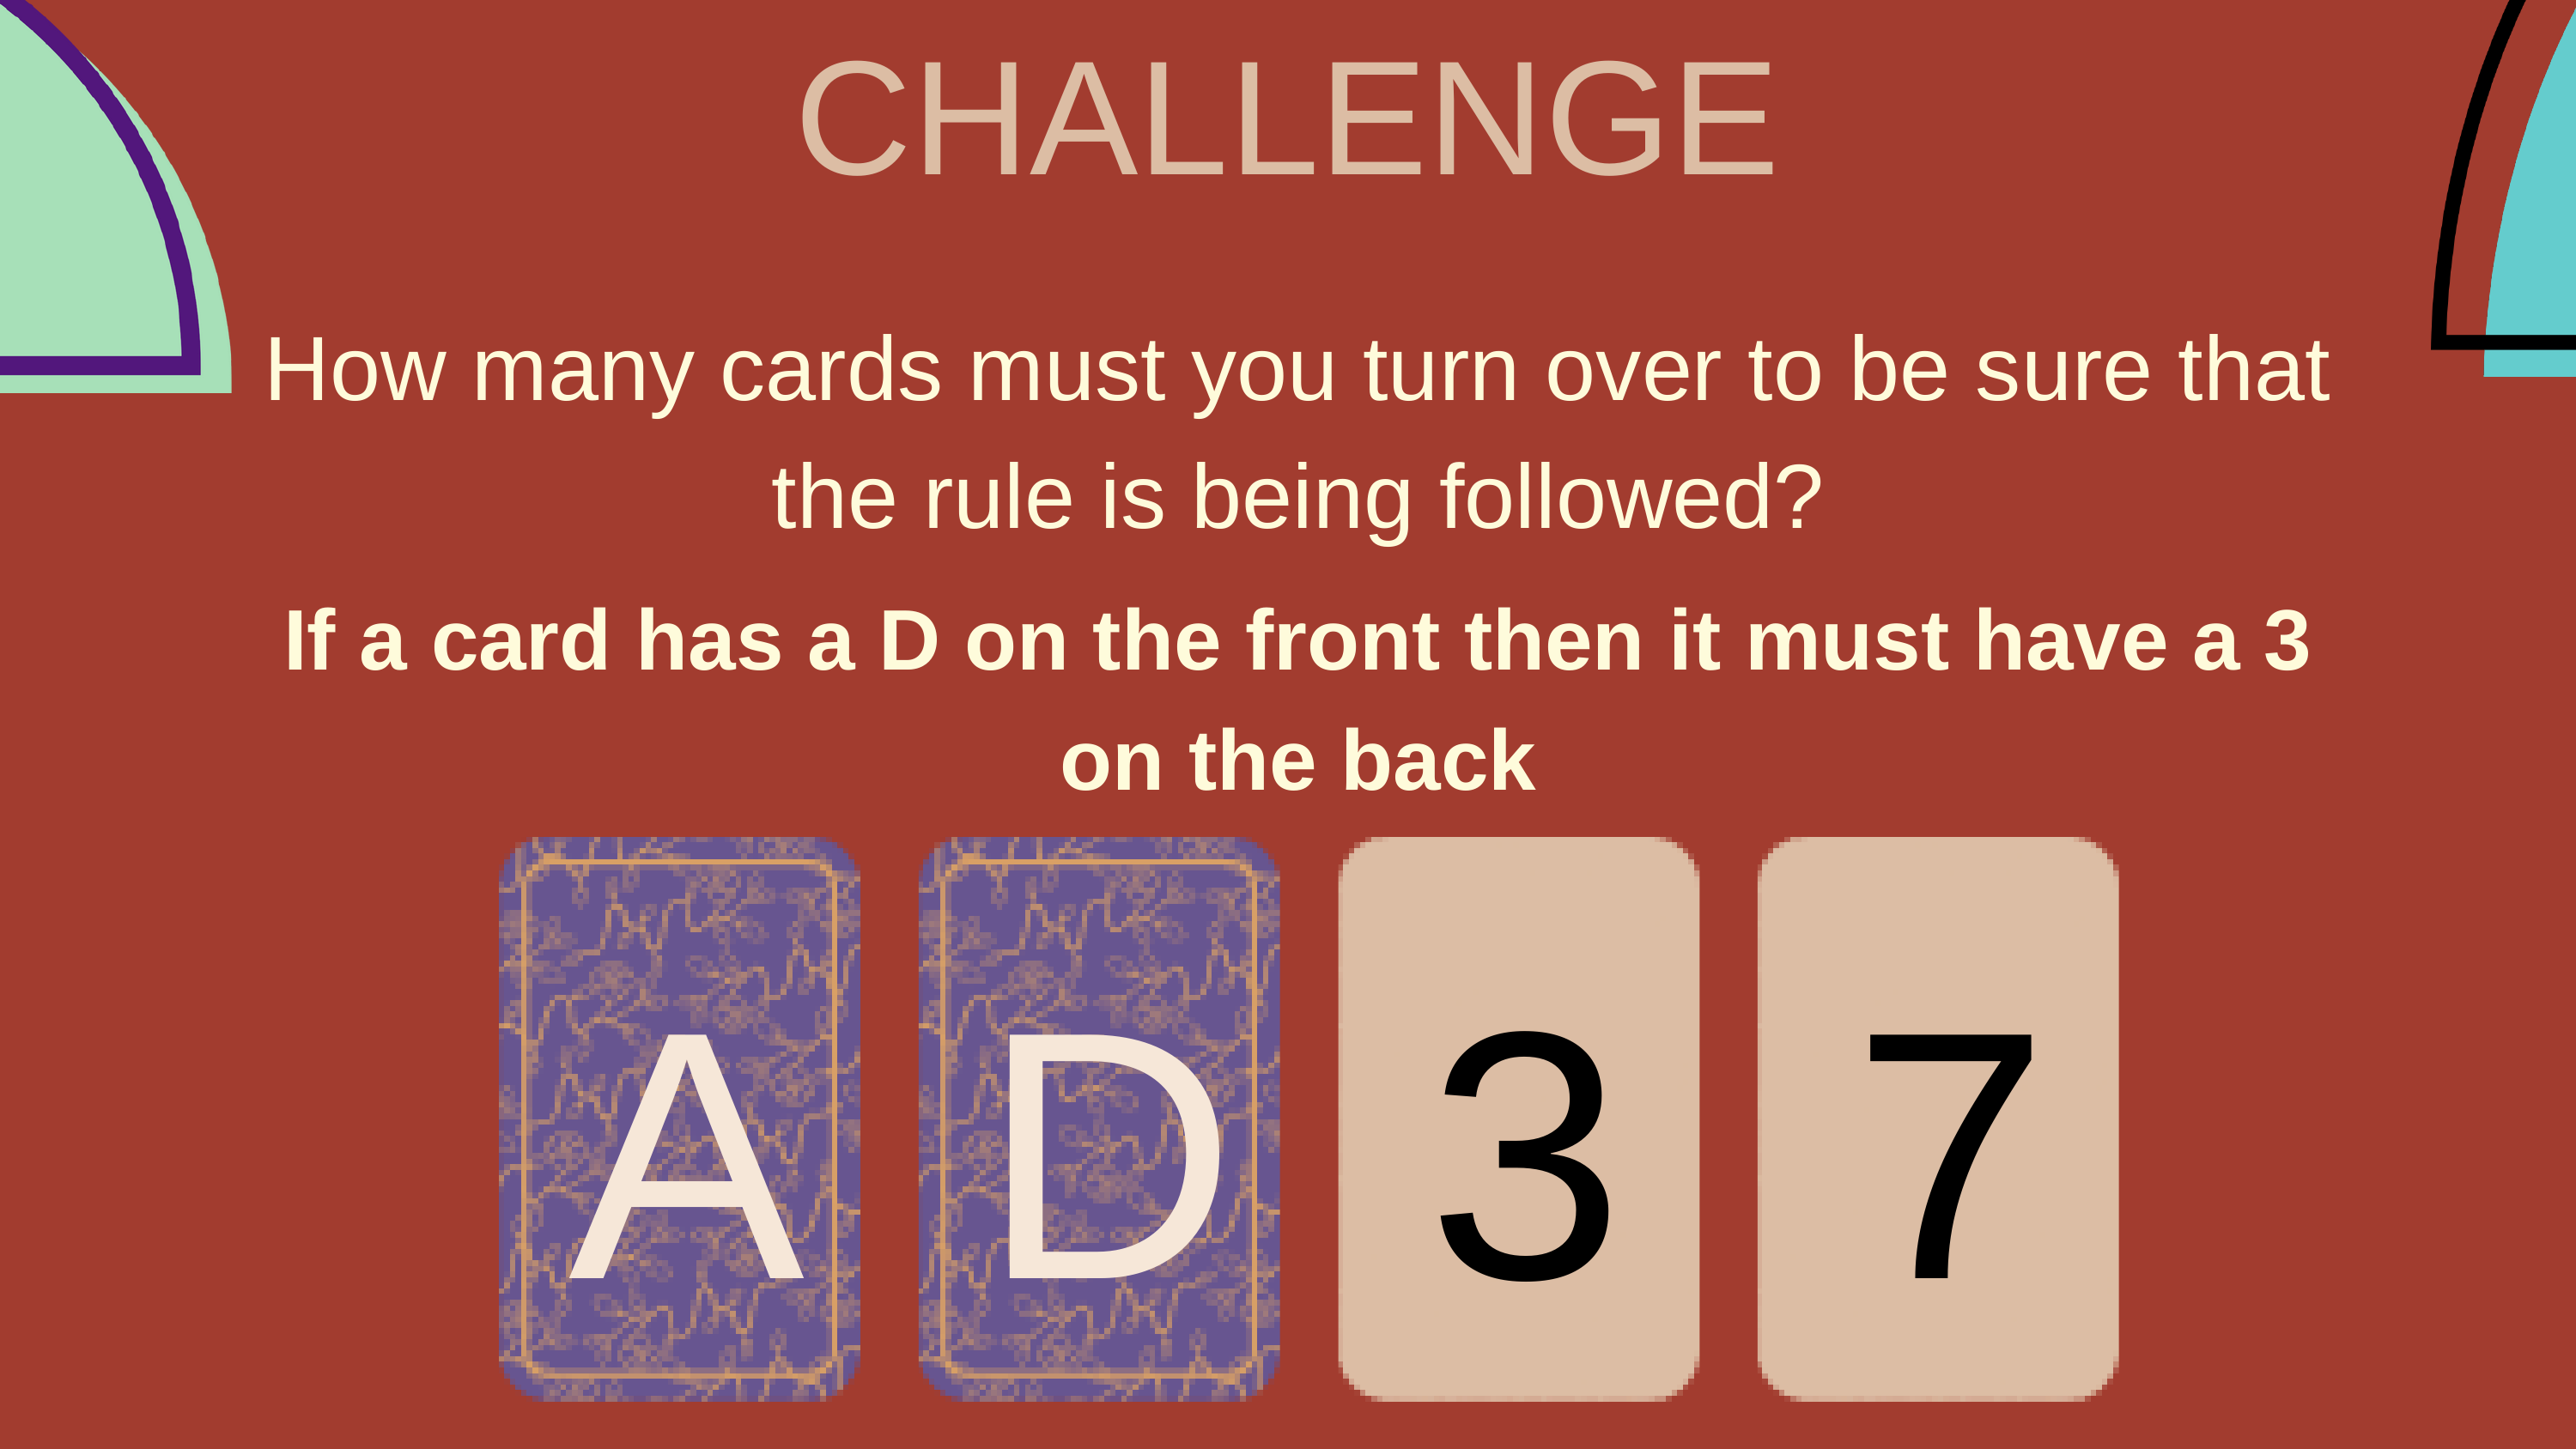

CHALLENGE
How many cards must you turn over to be sure that the rule is being followed?
If a card has a D on the front then it must have a 3 on the back

A
D
3
7